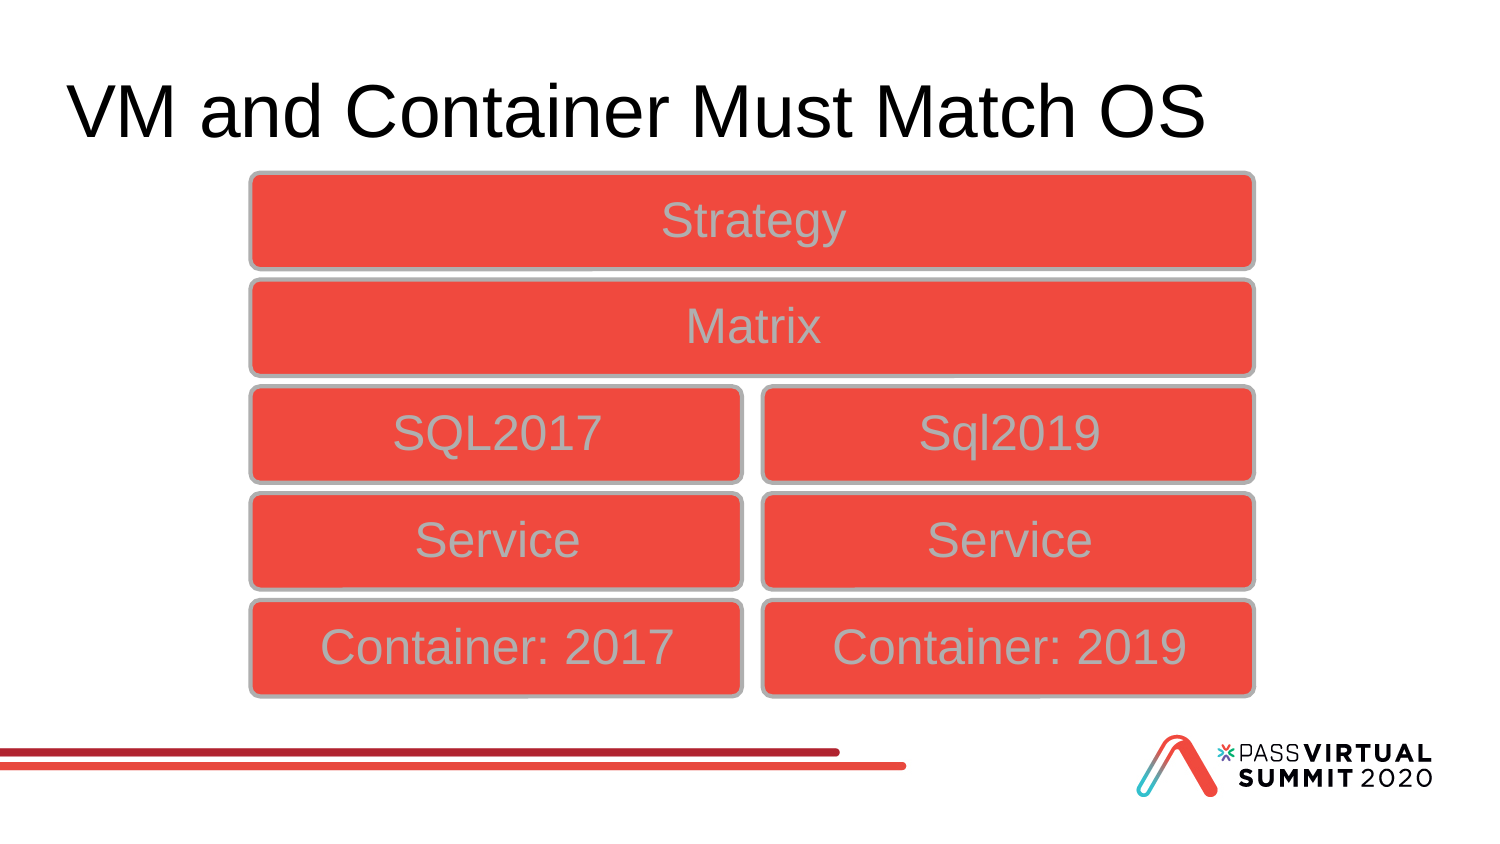

VM and Container Must Match OS
Strategy
Matrix
SQL2017
Service
Container: 2017
Sql2019
Service
Container: 2019